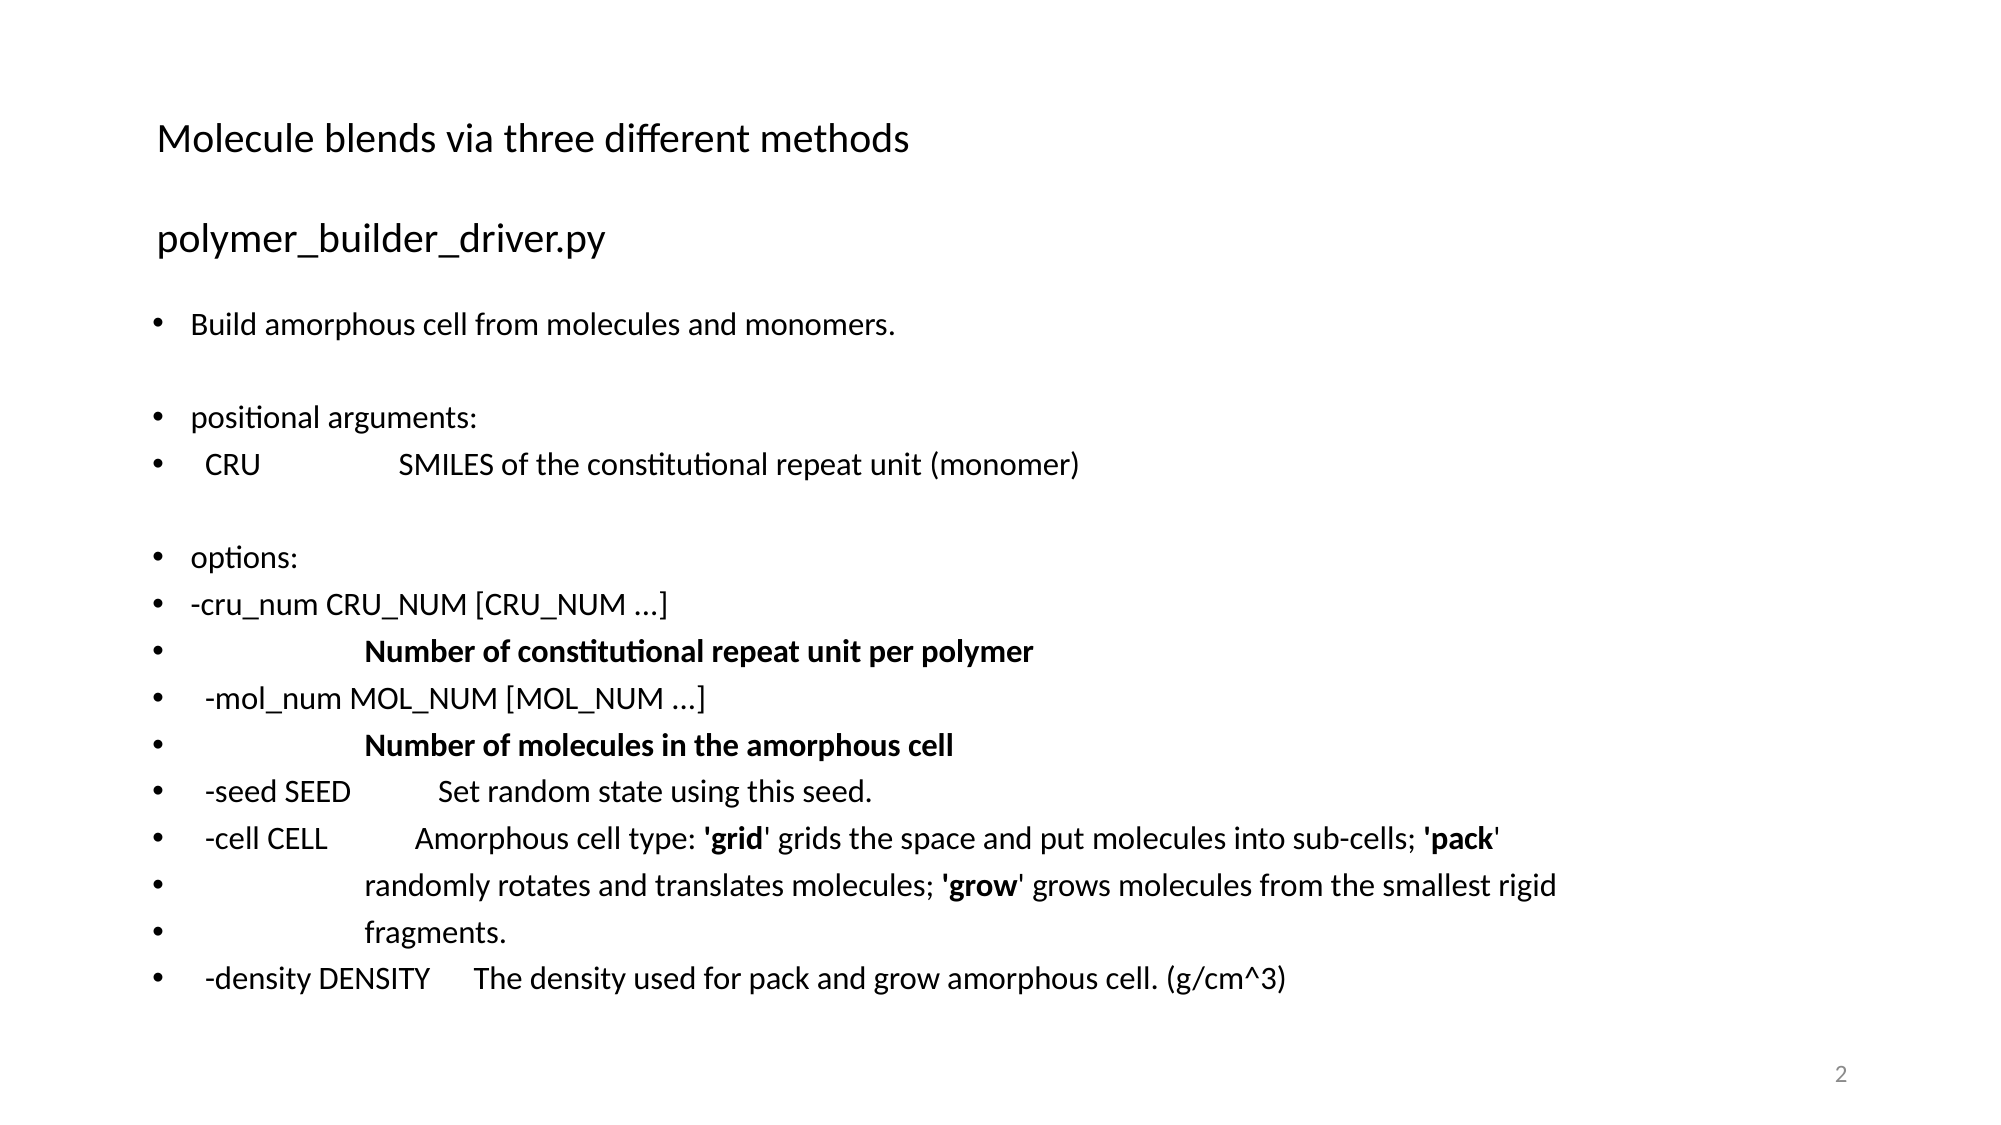

Molecule blends via three different methods

polymer_builder_driver.py
Build amorphous cell from molecules and monomers.

positional arguments:
  CRU                   SMILES of the constitutional repeat unit (monomer)

options:
-cru_num CRU_NUM [CRU_NUM ...]
                        Number of constitutional repeat unit per polymer
  -mol_num MOL_NUM [MOL_NUM ...]
                        Number of molecules in the amorphous cell
  -seed SEED            Set random state using this seed.
  -cell CELL            Amorphous cell type: 'grid' grids the space and put molecules into sub-cells; 'pack'
                        randomly rotates and translates molecules; 'grow' grows molecules from the smallest rigid
                        fragments.
  -density DENSITY      The density used for pack and grow amorphous cell. (g/cm^3)
2